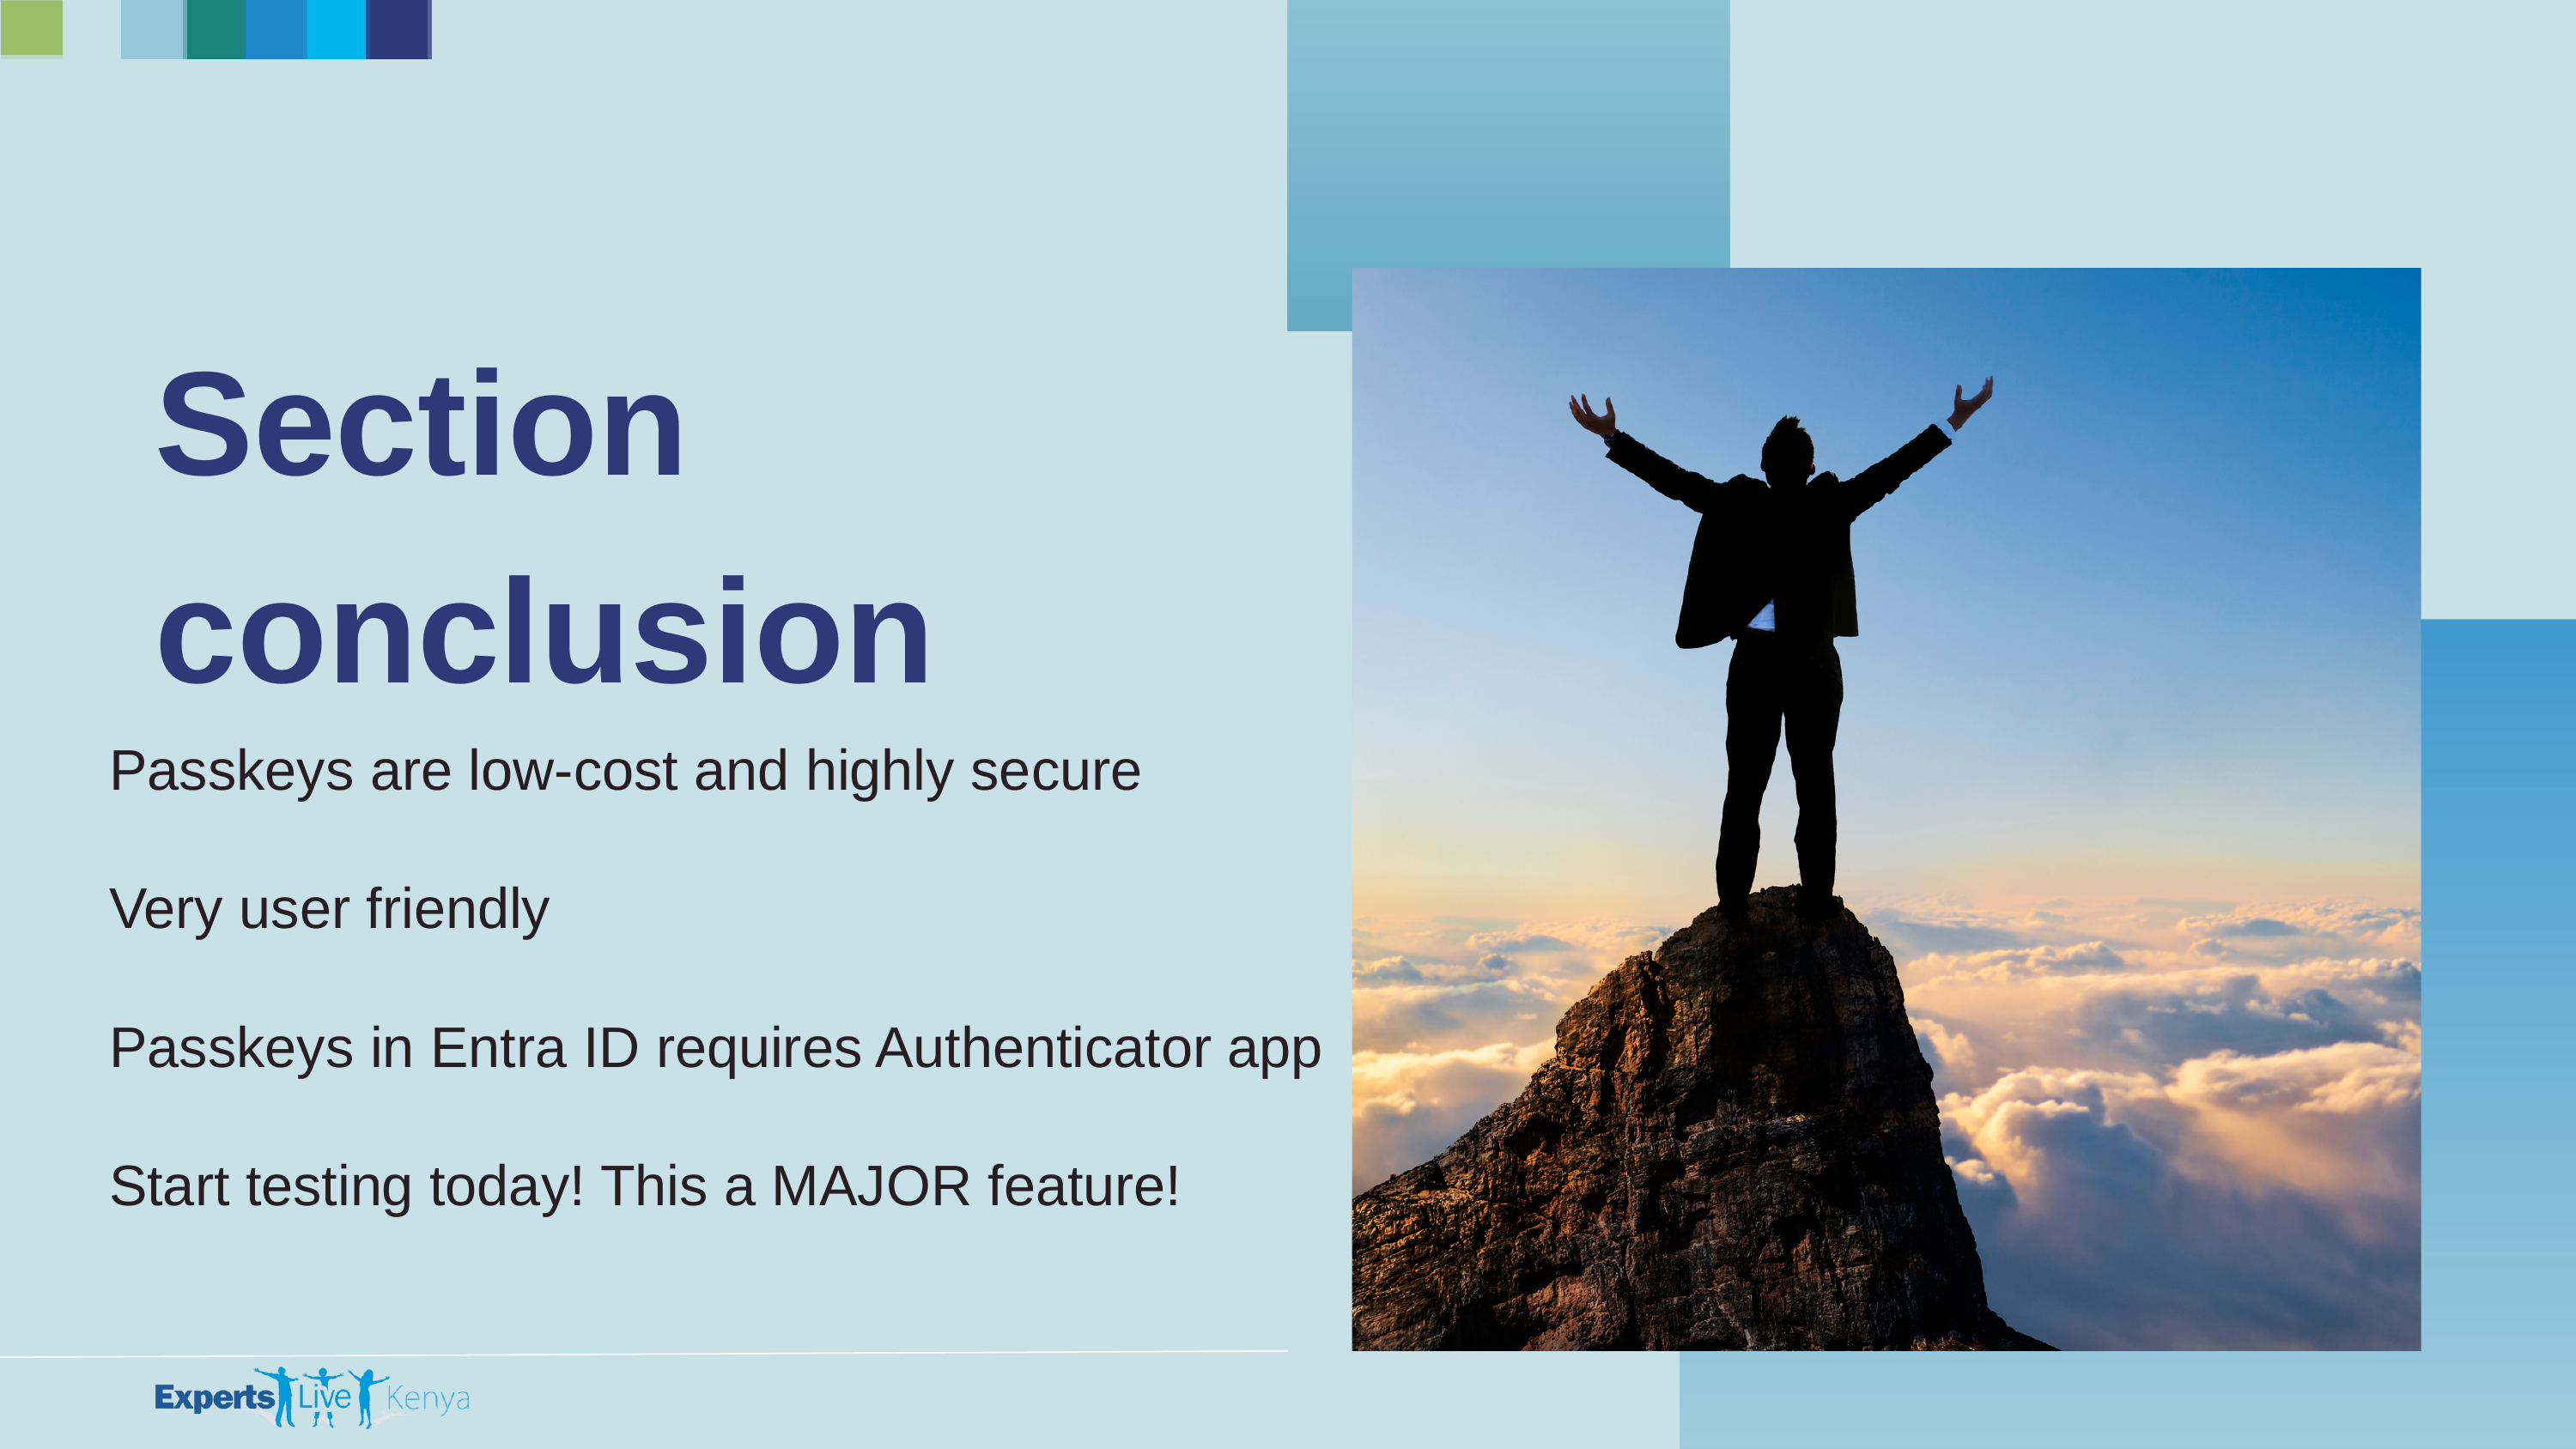

Section conclusion

Passkeys are low-cost and highly secure

Very user friendly

Passkeys in Entra ID requires Authenticator app

Start testing today! This a MAJOR feature!